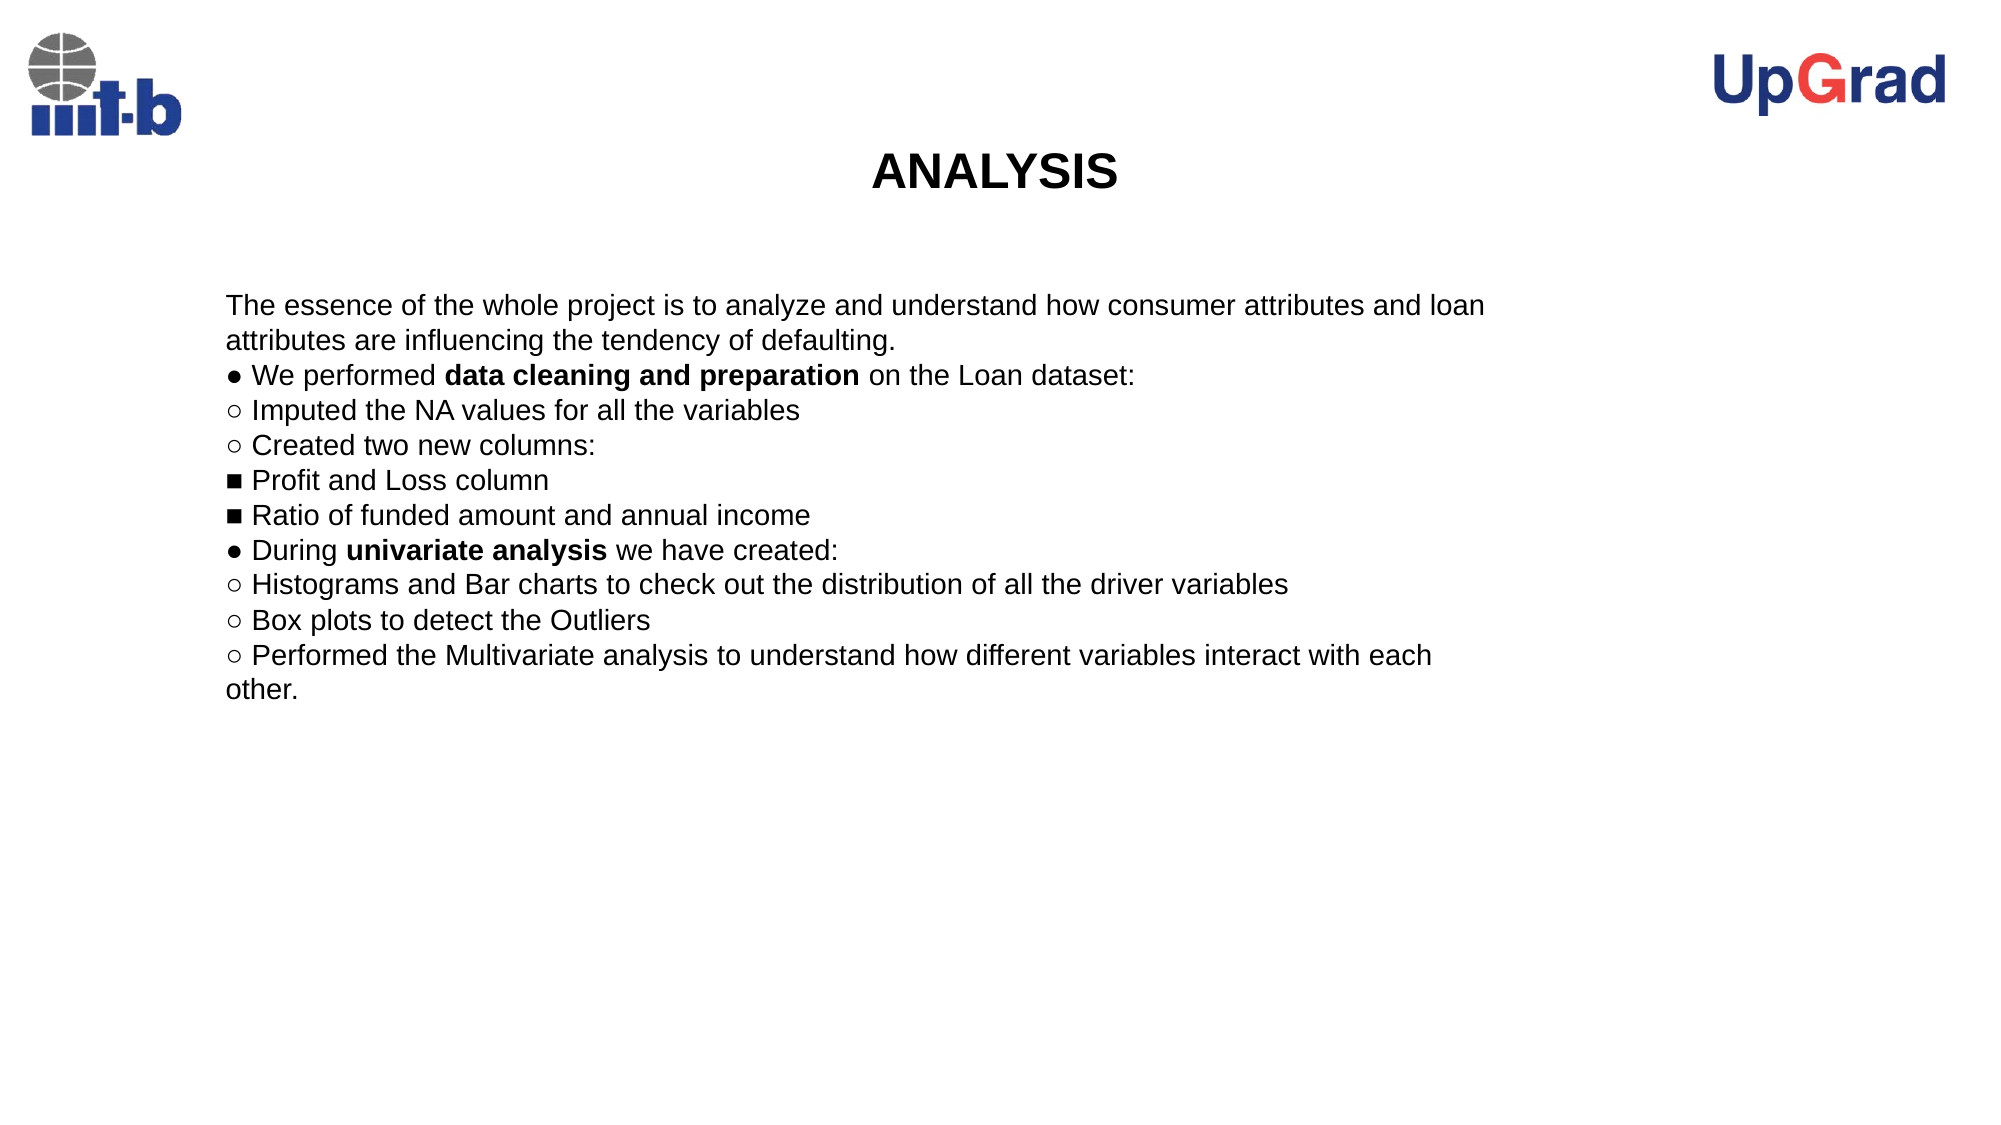

ANALYSIS
The essence of the whole project is to analyze and understand how consumer attributes and loan
attributes are influencing the tendency of defaulting.
● We performed data cleaning and preparation on the Loan dataset:
○ Imputed the NA values for all the variables
○ Created two new columns:
■ Profit and Loss column
■ Ratio of funded amount and annual income
● During univariate analysis we have created:
○ Histograms and Bar charts to check out the distribution of all the driver variables
○ Box plots to detect the Outliers
○ Performed the Multivariate analysis to understand how different variables interact with each
other.